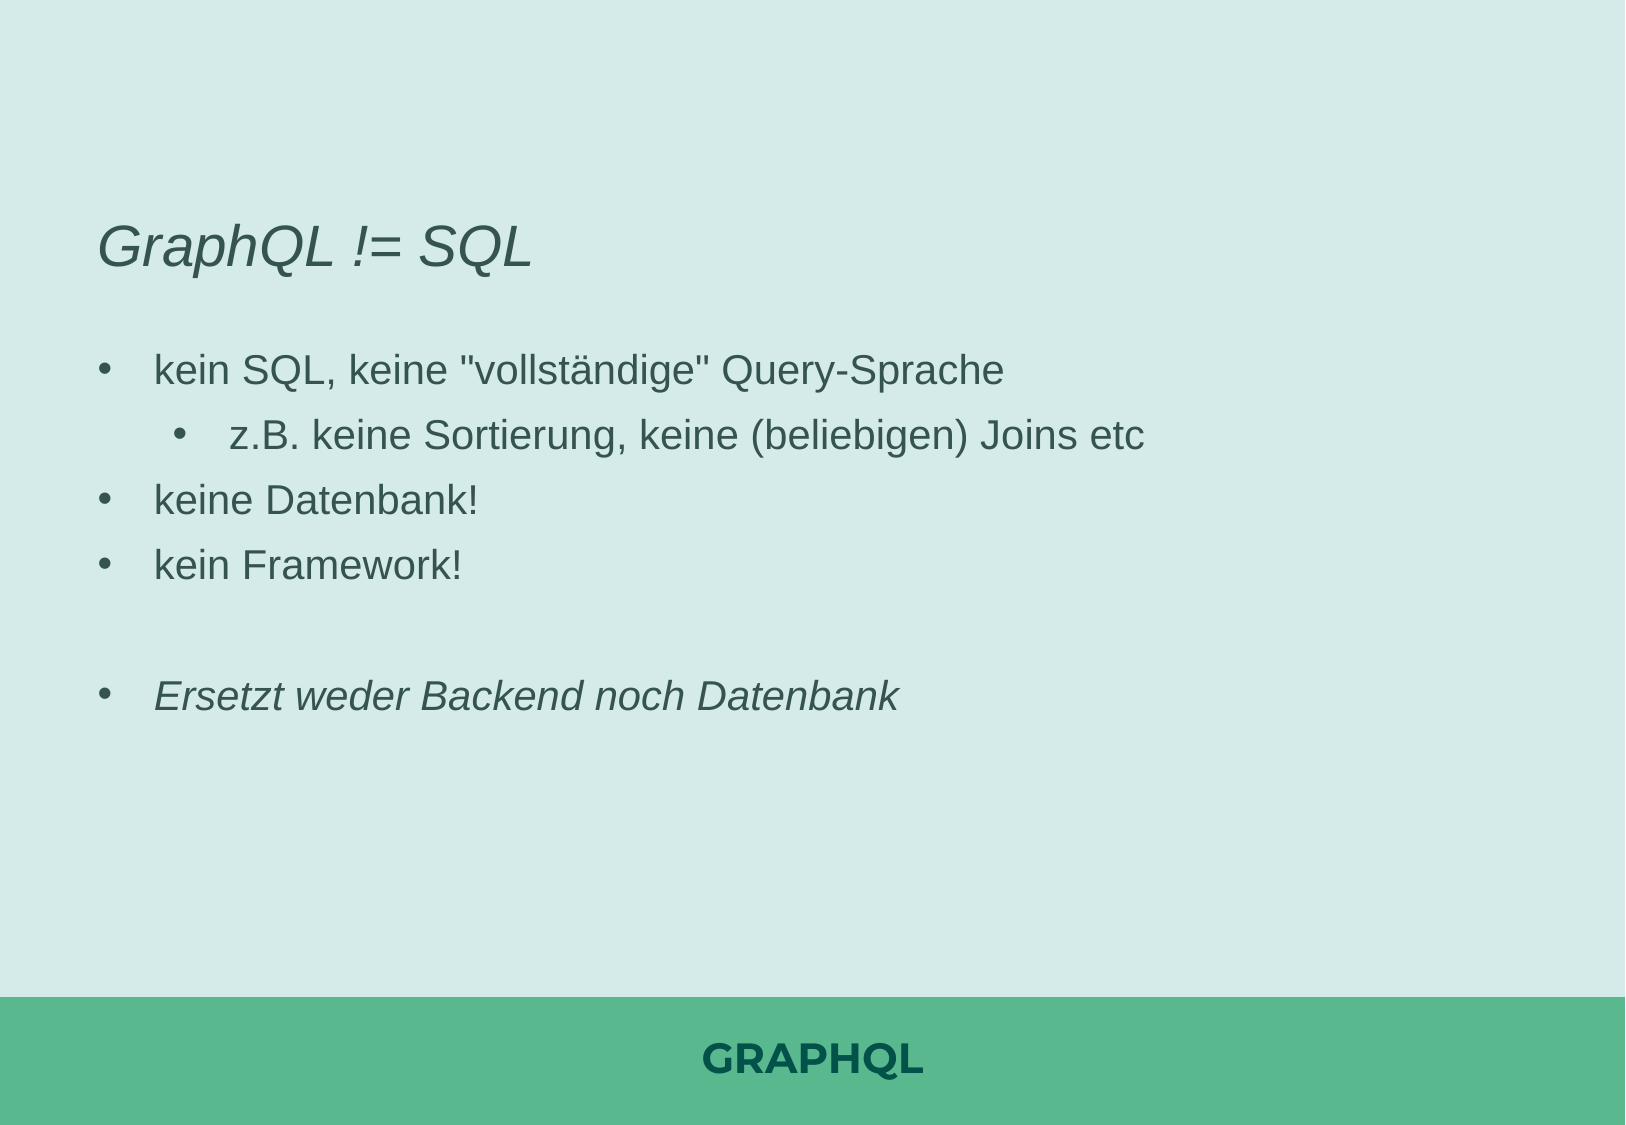

GraphQL != SQL

kein SQL, keine "vollständige" Query-Sprache
z.B. keine Sortierung, keine (beliebigen) Joins etc
keine Datenbank!
kein Framework!

Ersetzt weder Backend noch Datenbank
# GraphQL